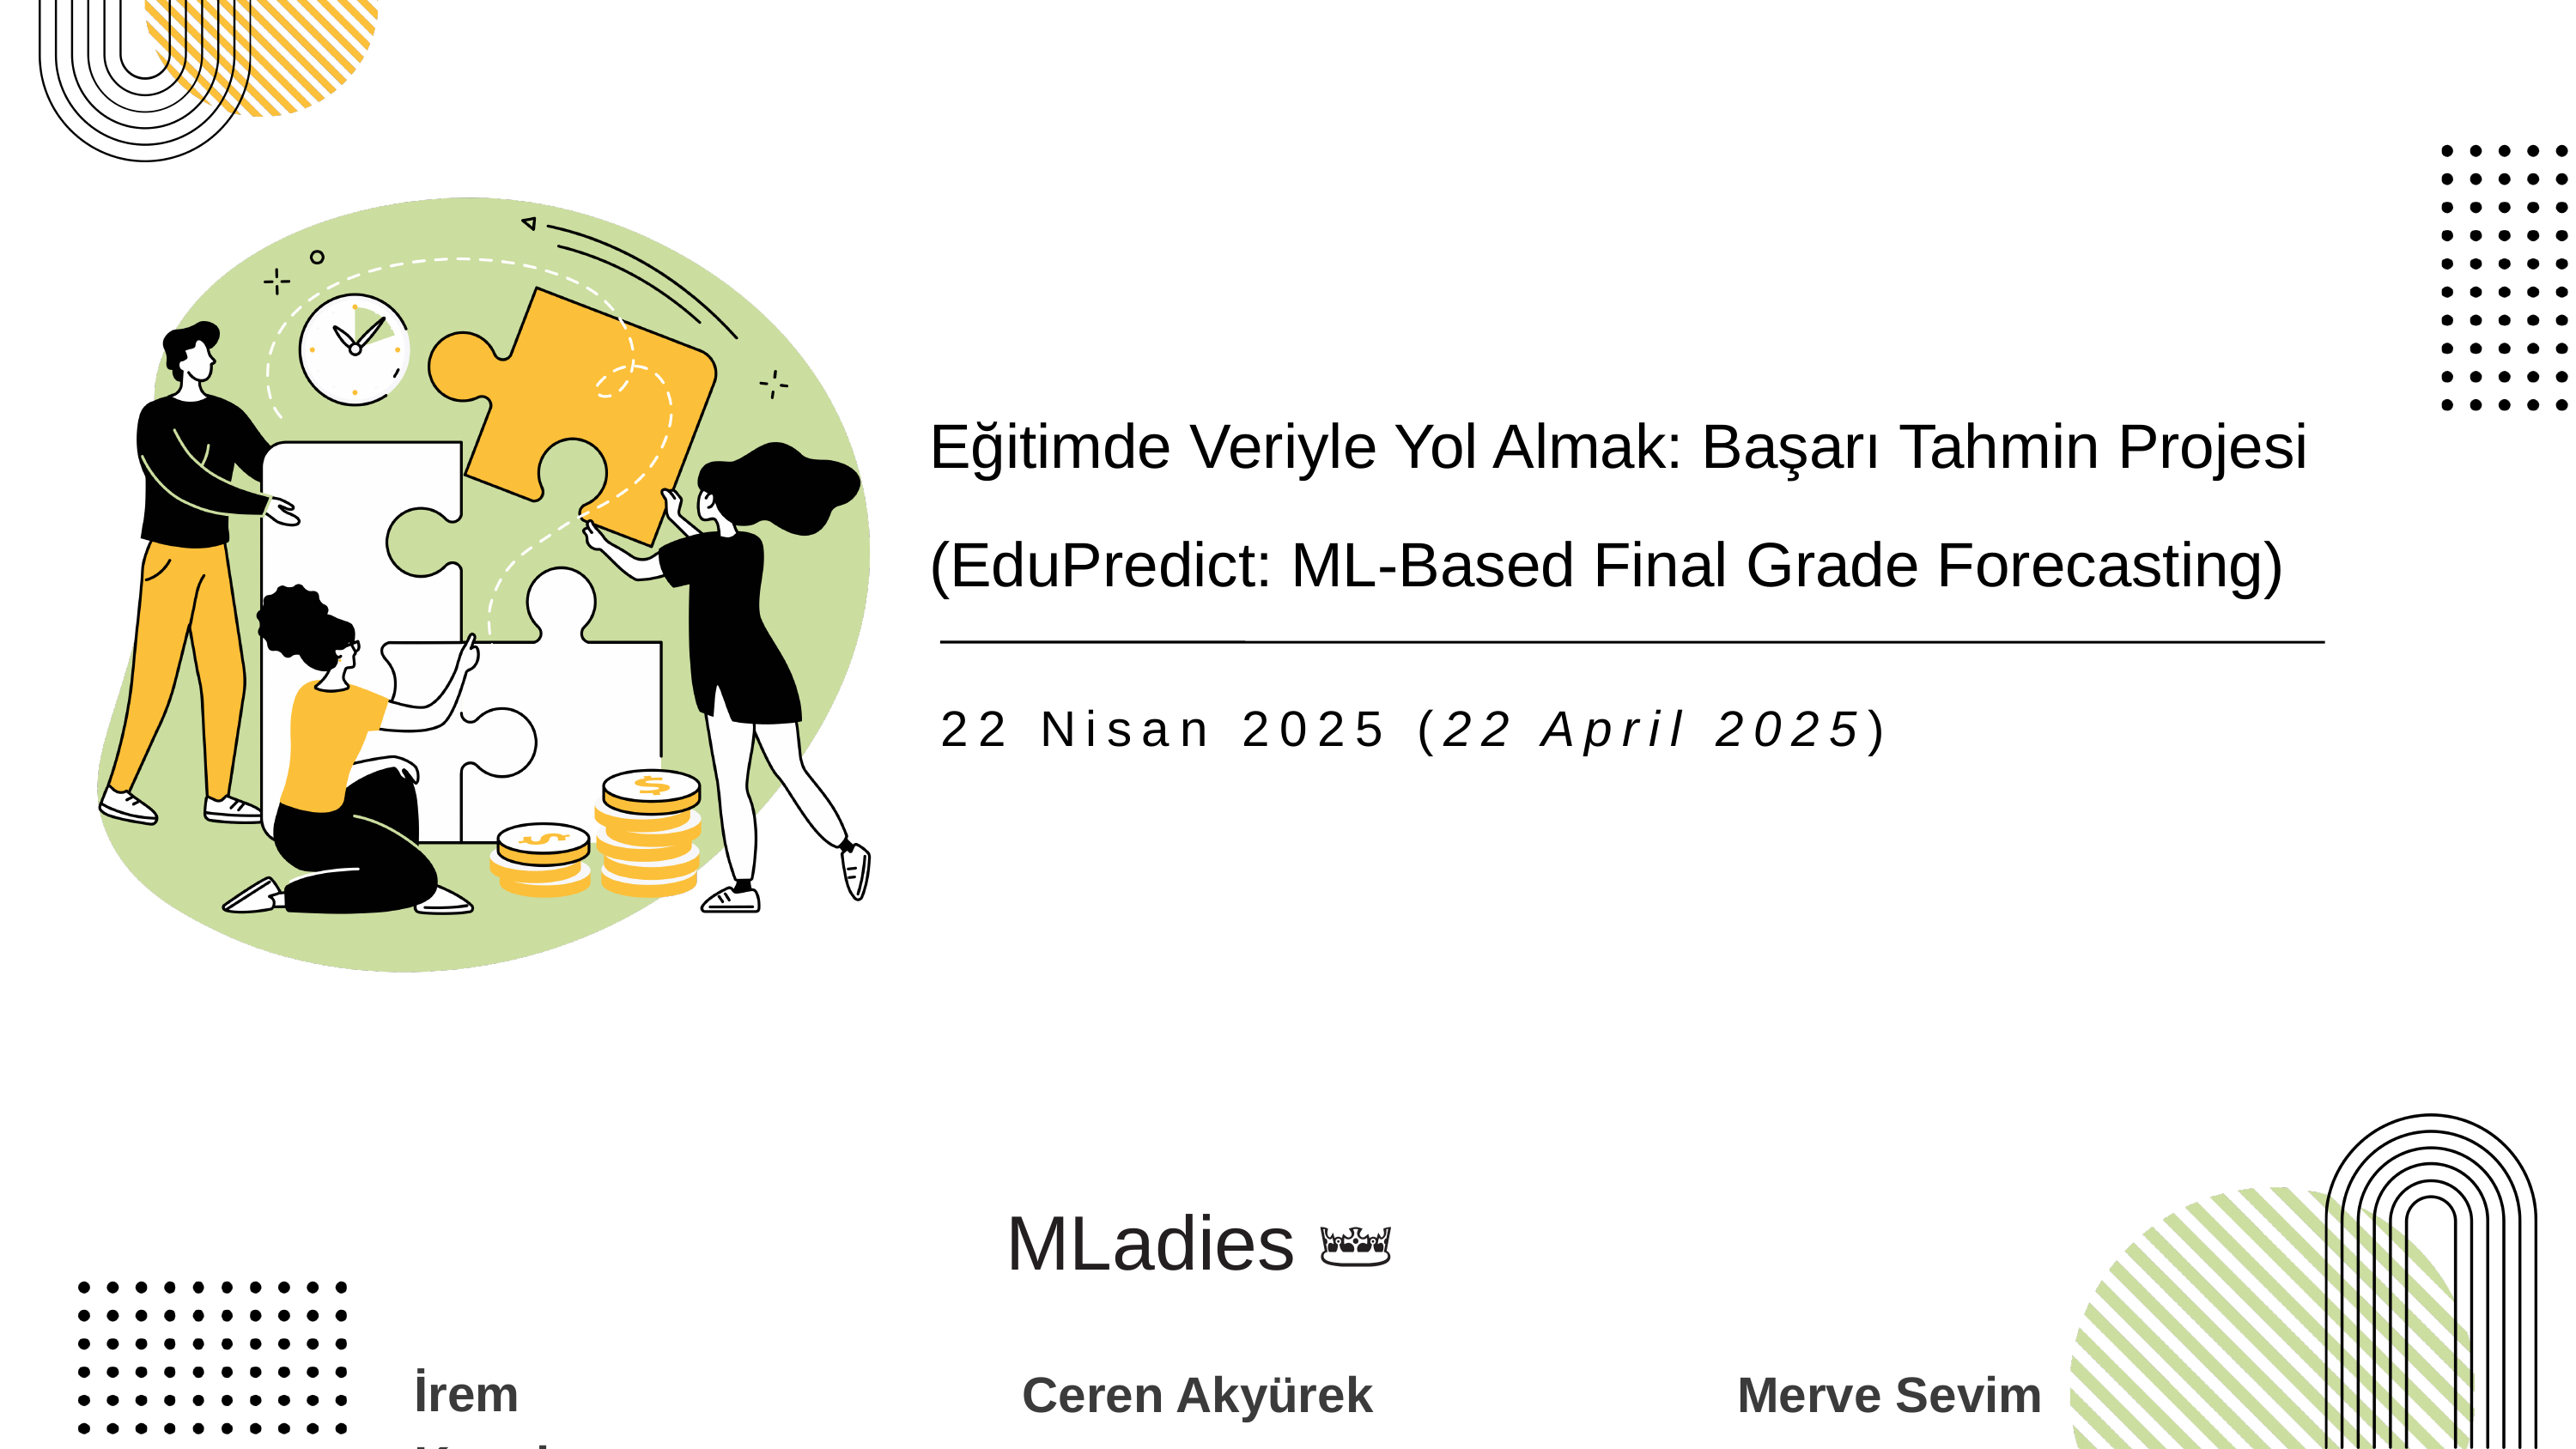

Eğitimde Veriyle Yol Almak: Başarı Tahmin Projesi

(EduPredict: ML-Based Final Grade Forecasting)

22 Nisan 2025 (22 April 2025)

MLadies 👑

İrem Koçak
Ceren Akyürek
Merve Sevim